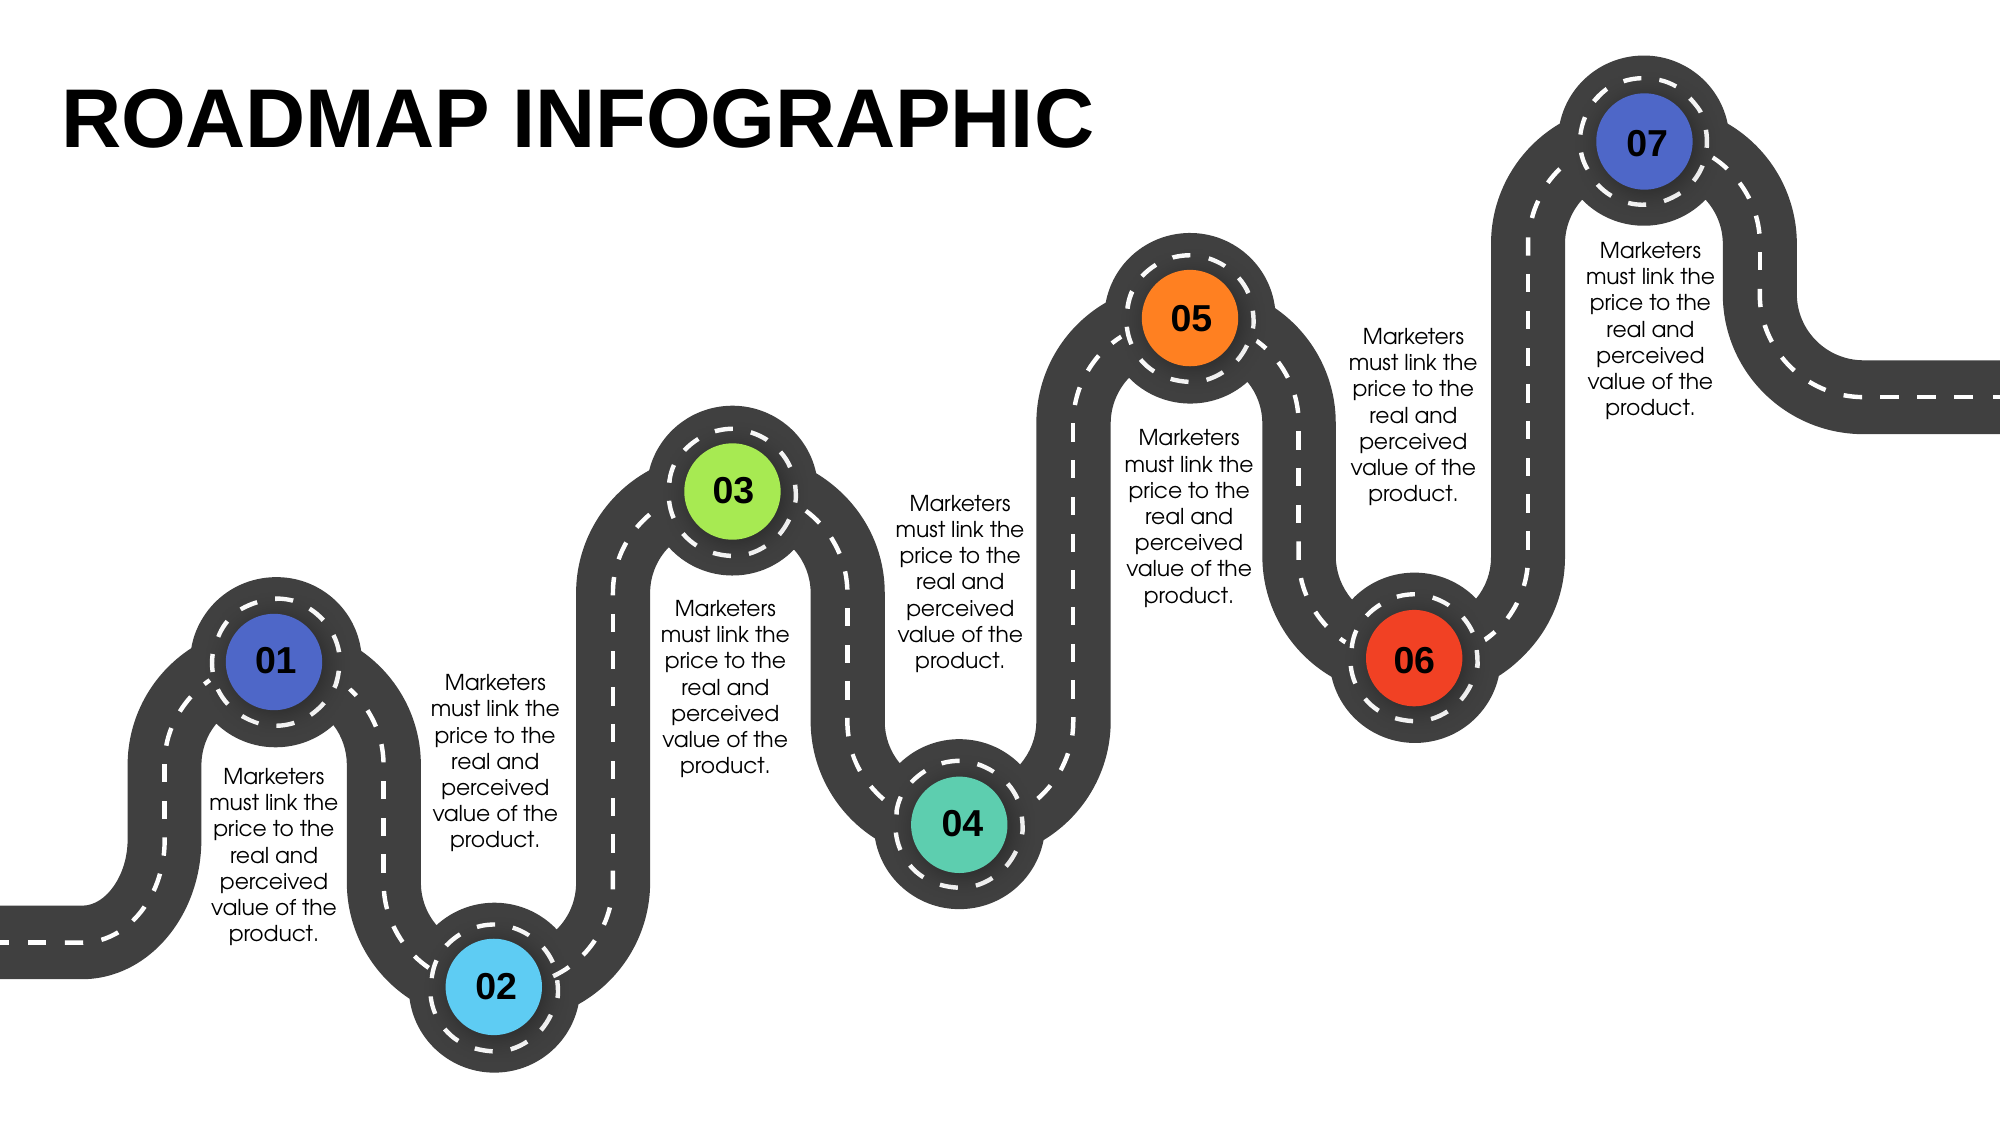

roadmap Infographic

07
Marketers must link the price to the real and perceived value of the product.

05
Marketers must link the price to the real and perceived value of the product.
Marketers must link the price to the real and perceived value of the product.

03
Marketers must link the price to the real and perceived value of the product.
Marketers must link the price to the real and perceived value of the product.

01
06
Marketers must link the price to the real and perceived value of the product.
Marketers must link the price to the real and perceived value of the product.

04

02